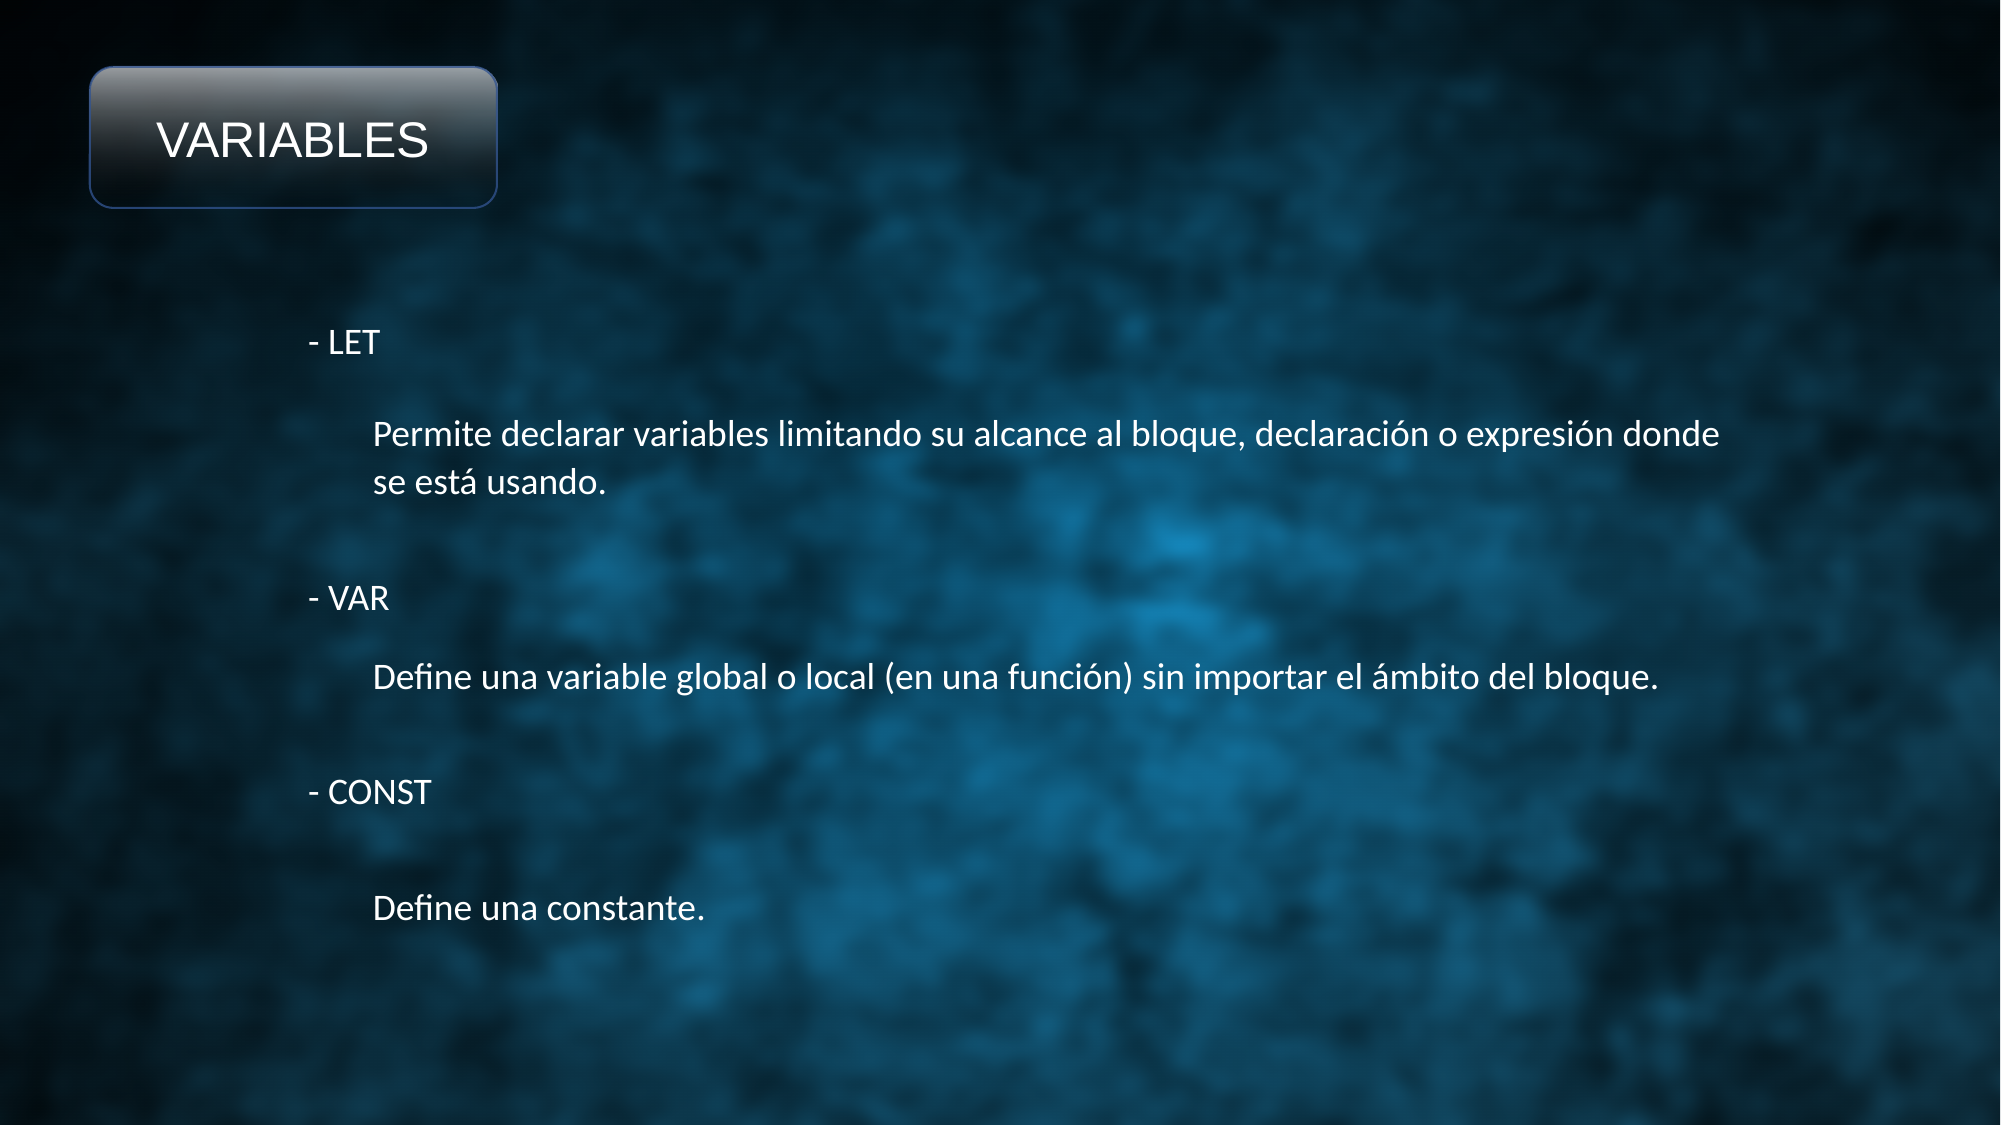

VARIABLES
- LET
Permite declarar variables limitando su alcance al bloque, declaración o expresión donde se está usando.
- VAR
Define una variable global o local (en una función) sin importar el ámbito del bloque.
- CONST
Define una constante.